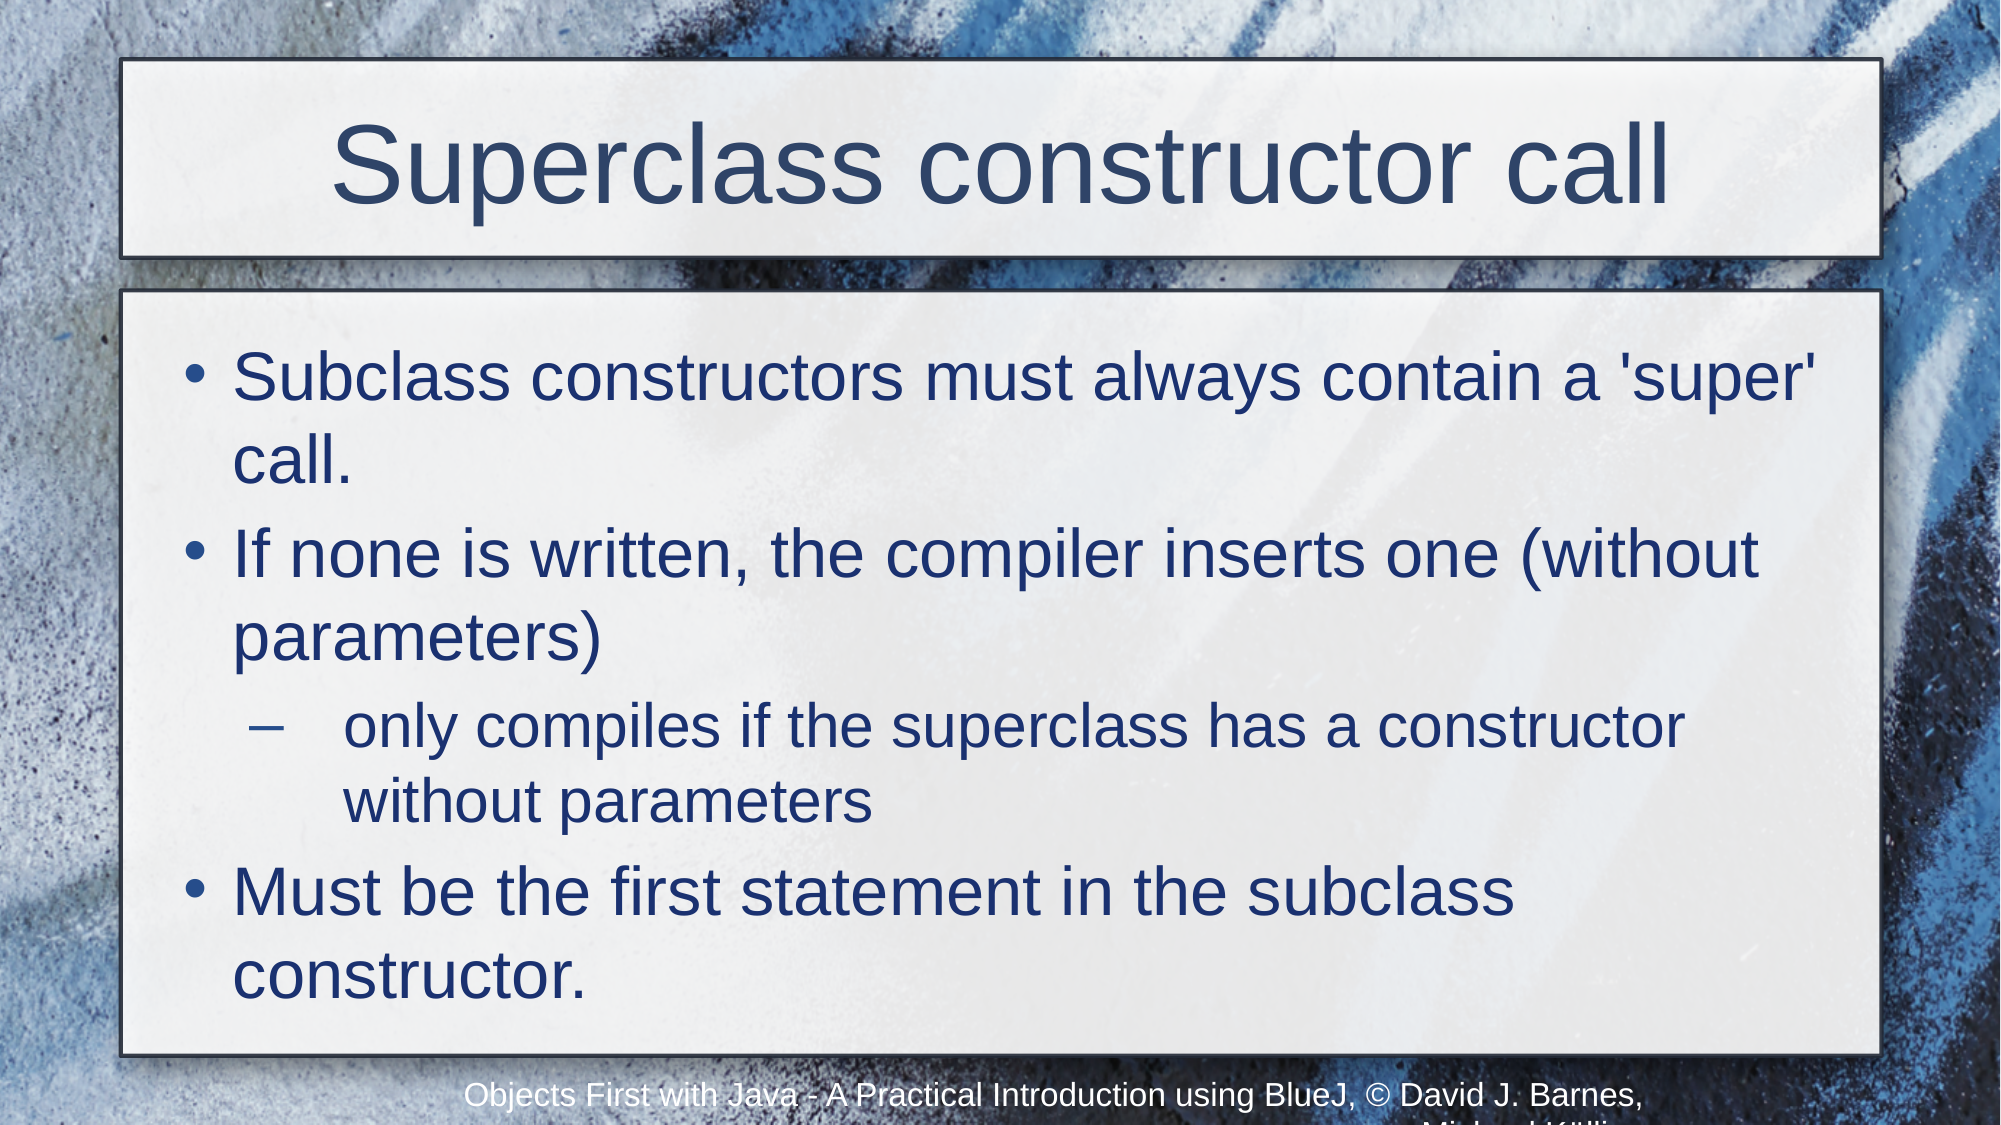

# Superclass constructor call
Subclass constructors must always contain a 'super' call.
If none is written, the compiler inserts one (without parameters)
only compiles if the superclass has a constructor without parameters
Must be the first statement in the subclass constructor.